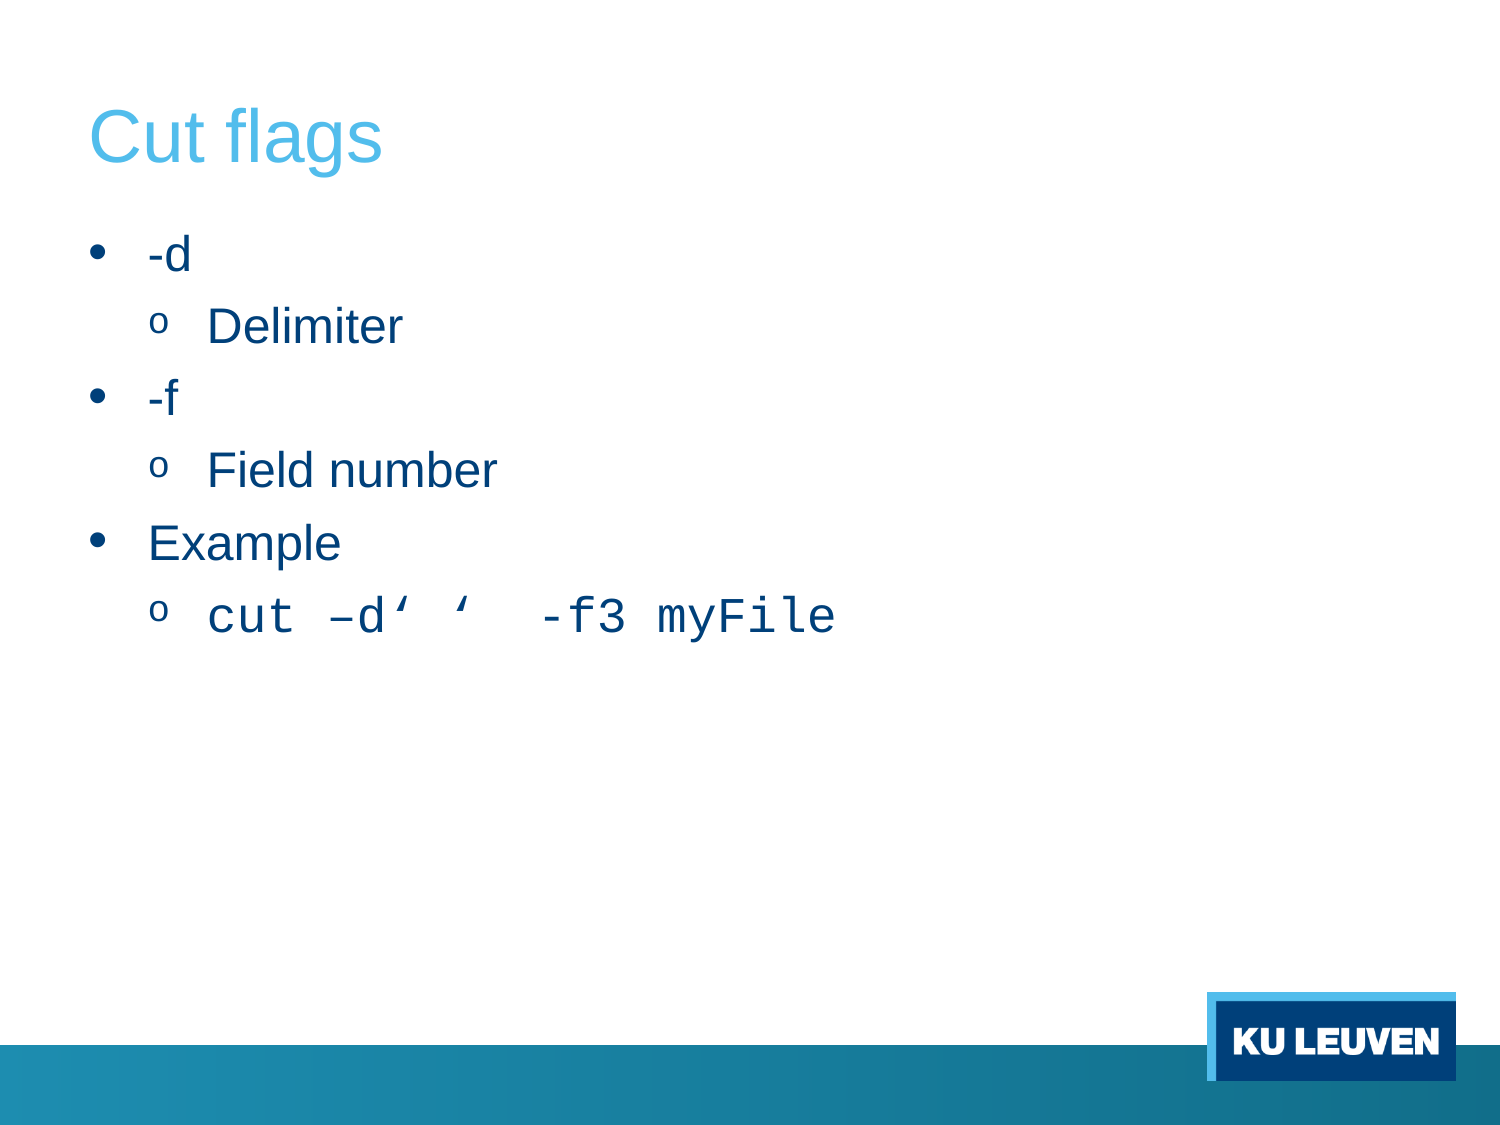

# Cut flags
-d
Delimiter
-f
Field number
Example
cut –d‘ ‘  -f3 myFile